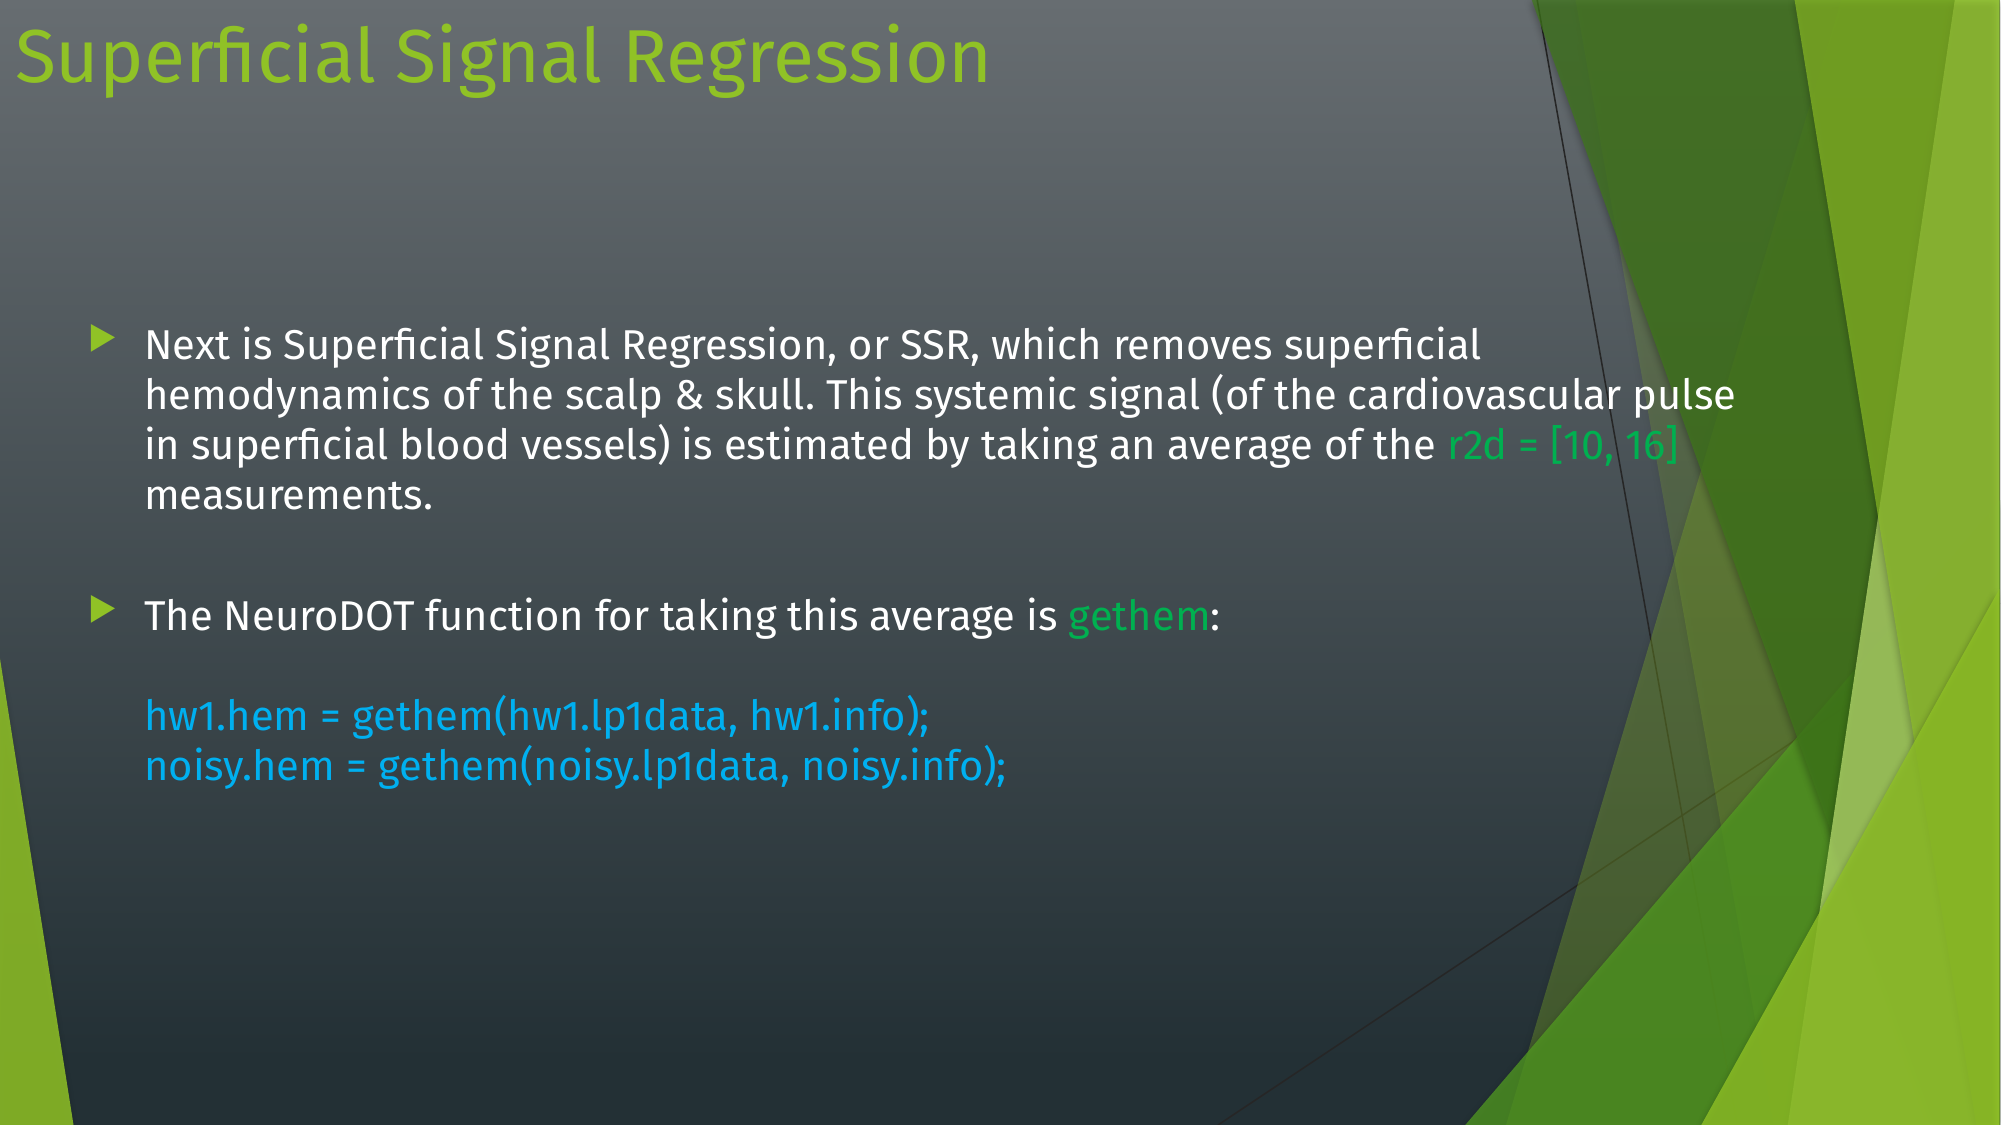

# Superficial Signal Regression
Next is Superficial Signal Regression, or SSR, which removes superficial hemodynamics of the scalp & skull. This systemic signal (of the cardiovascular pulse in superficial blood vessels) is estimated by taking an average of the r2d = [10, 16] measurements.
The NeuroDOT function for taking this average is gethem:
hw1.hem = gethem(hw1.lp1data, hw1.info);
noisy.hem = gethem(noisy.lp1data, noisy.info);